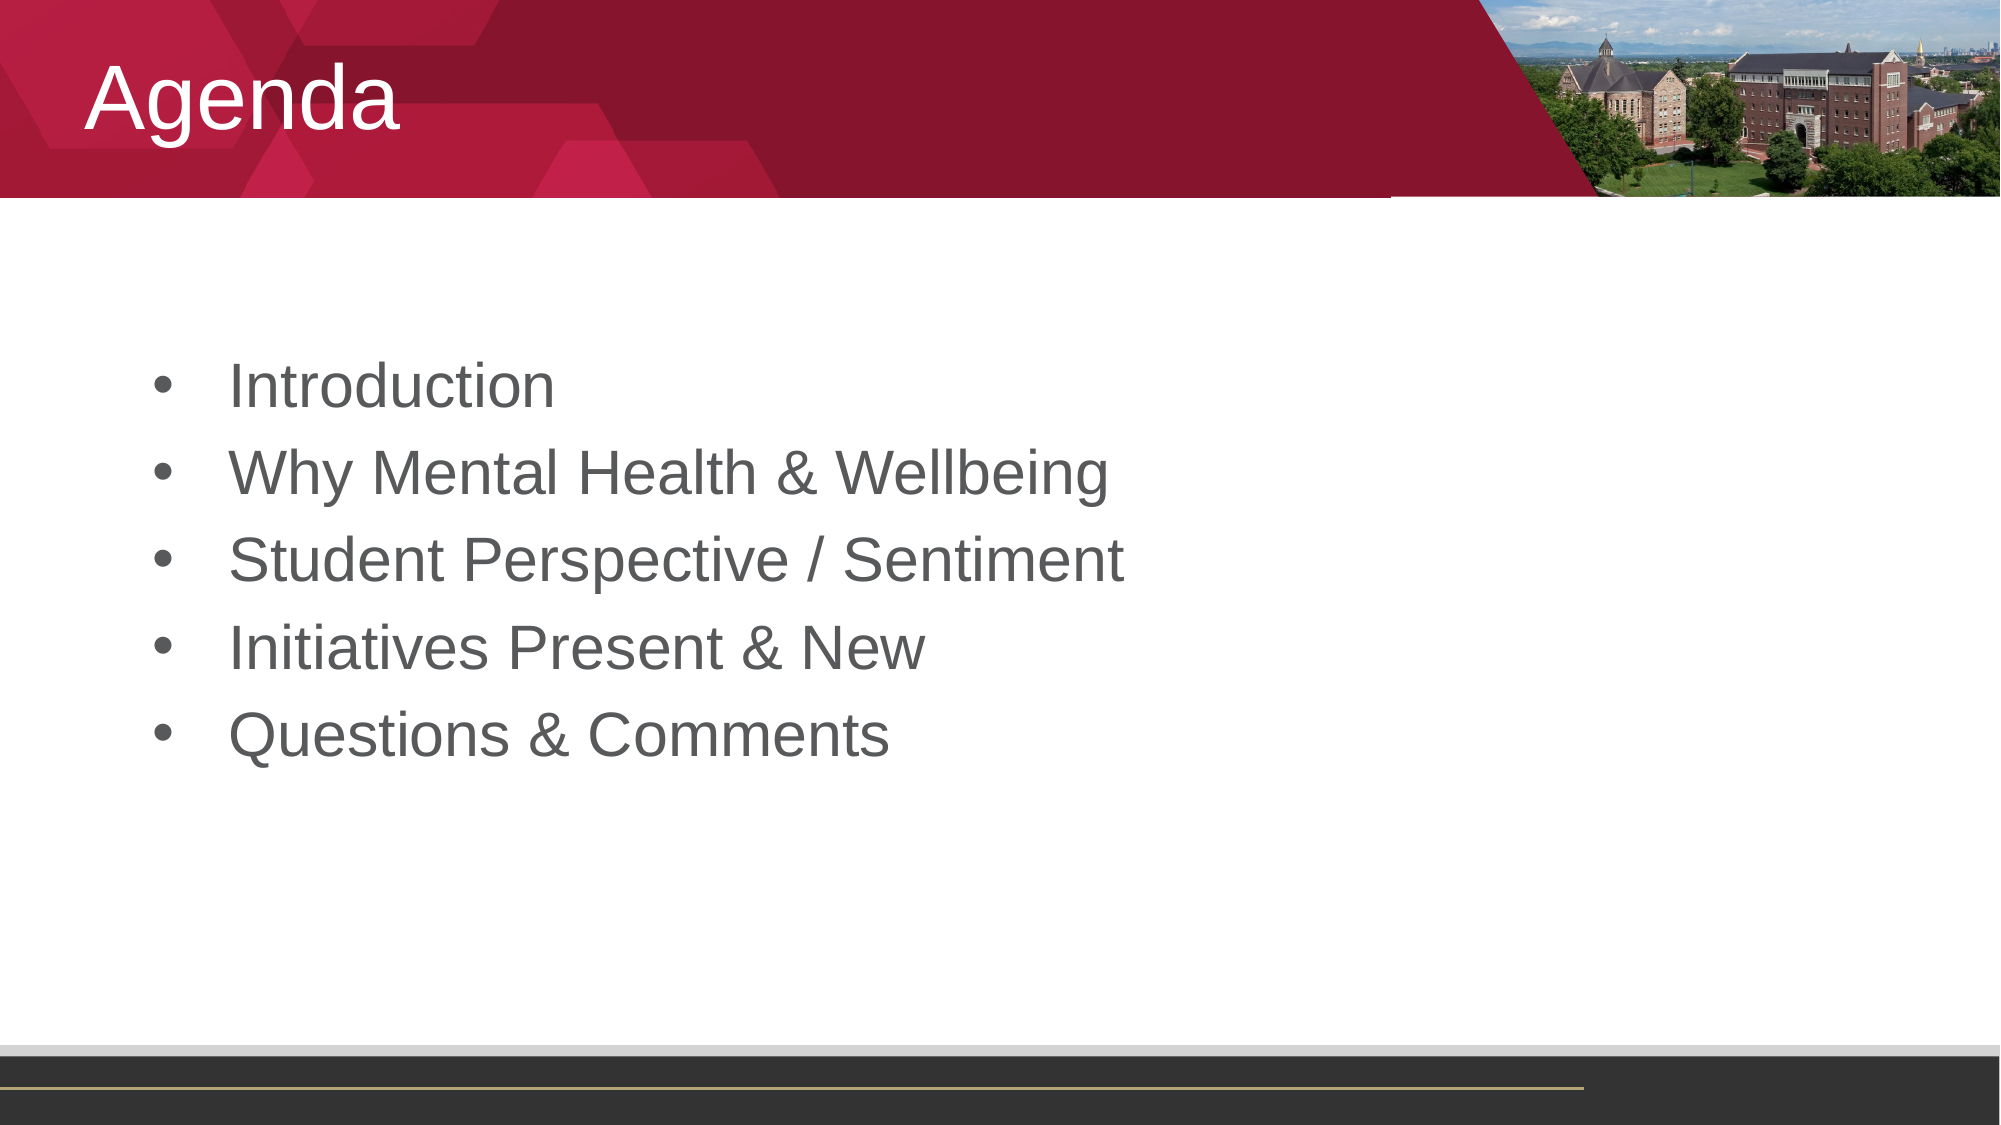

# Agenda
Introduction
Why Mental Health & Wellbeing
Student Perspective / Sentiment
Initiatives Present & New
Questions & Comments